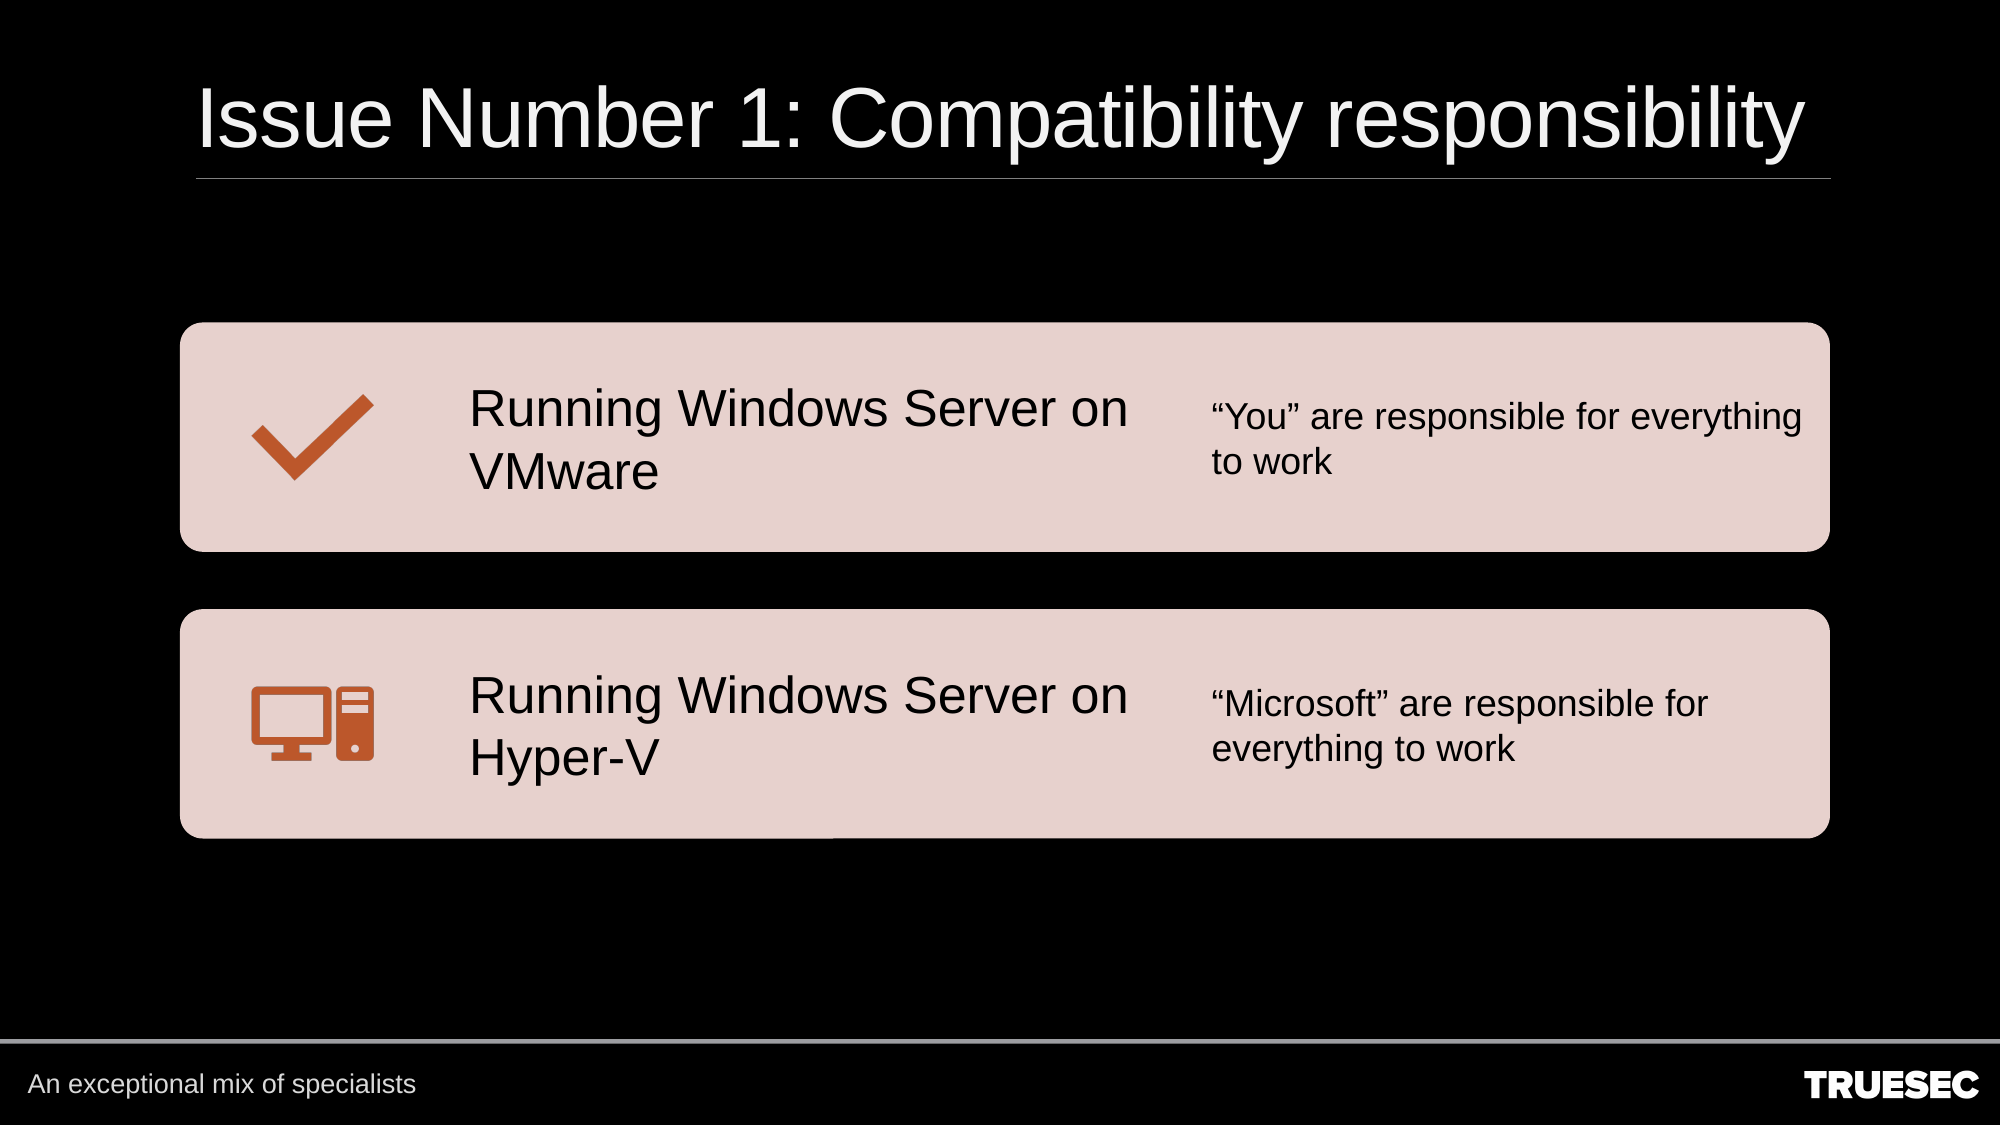

# Issue Number 1: Compatibility responsibility
Running Windows Server on VMware
“You” are responsible for everything to work
Running Windows Server on Hyper-V
“Microsoft” are responsible for everything to work